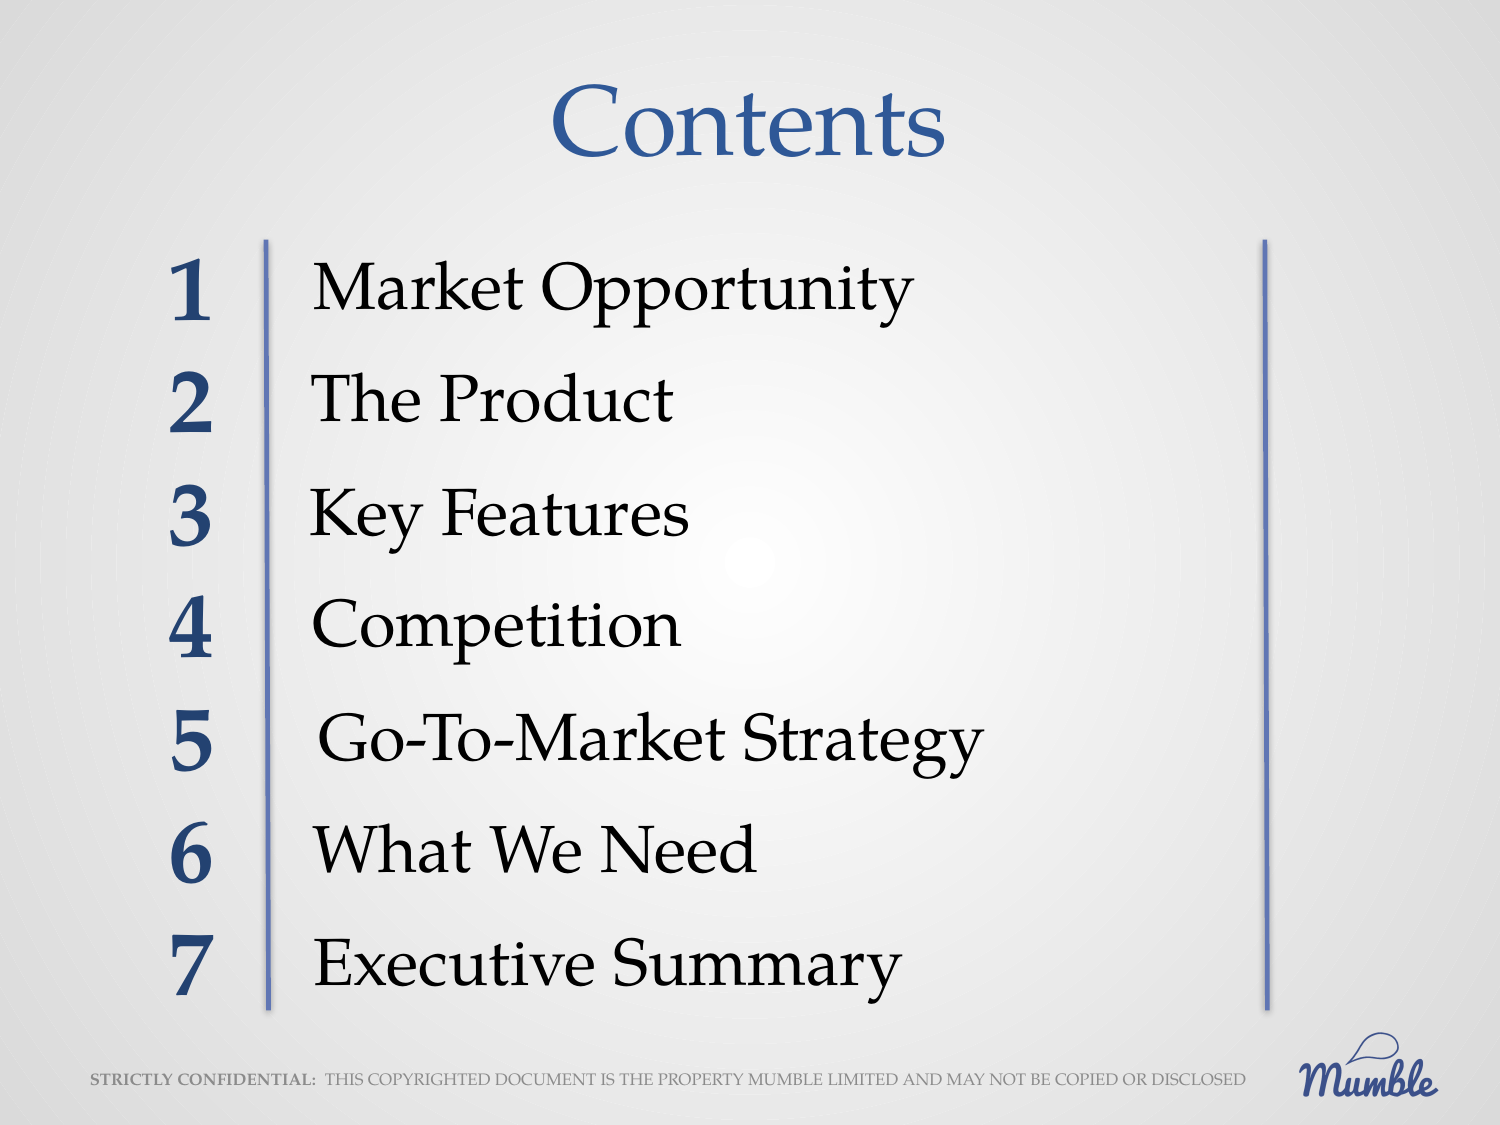

# Contents
1
Market Opportunity
2
The Product
3
Key Features
4
Competition
5
Go-To-Market Strategy
6
What We Need
7
Executive Summary